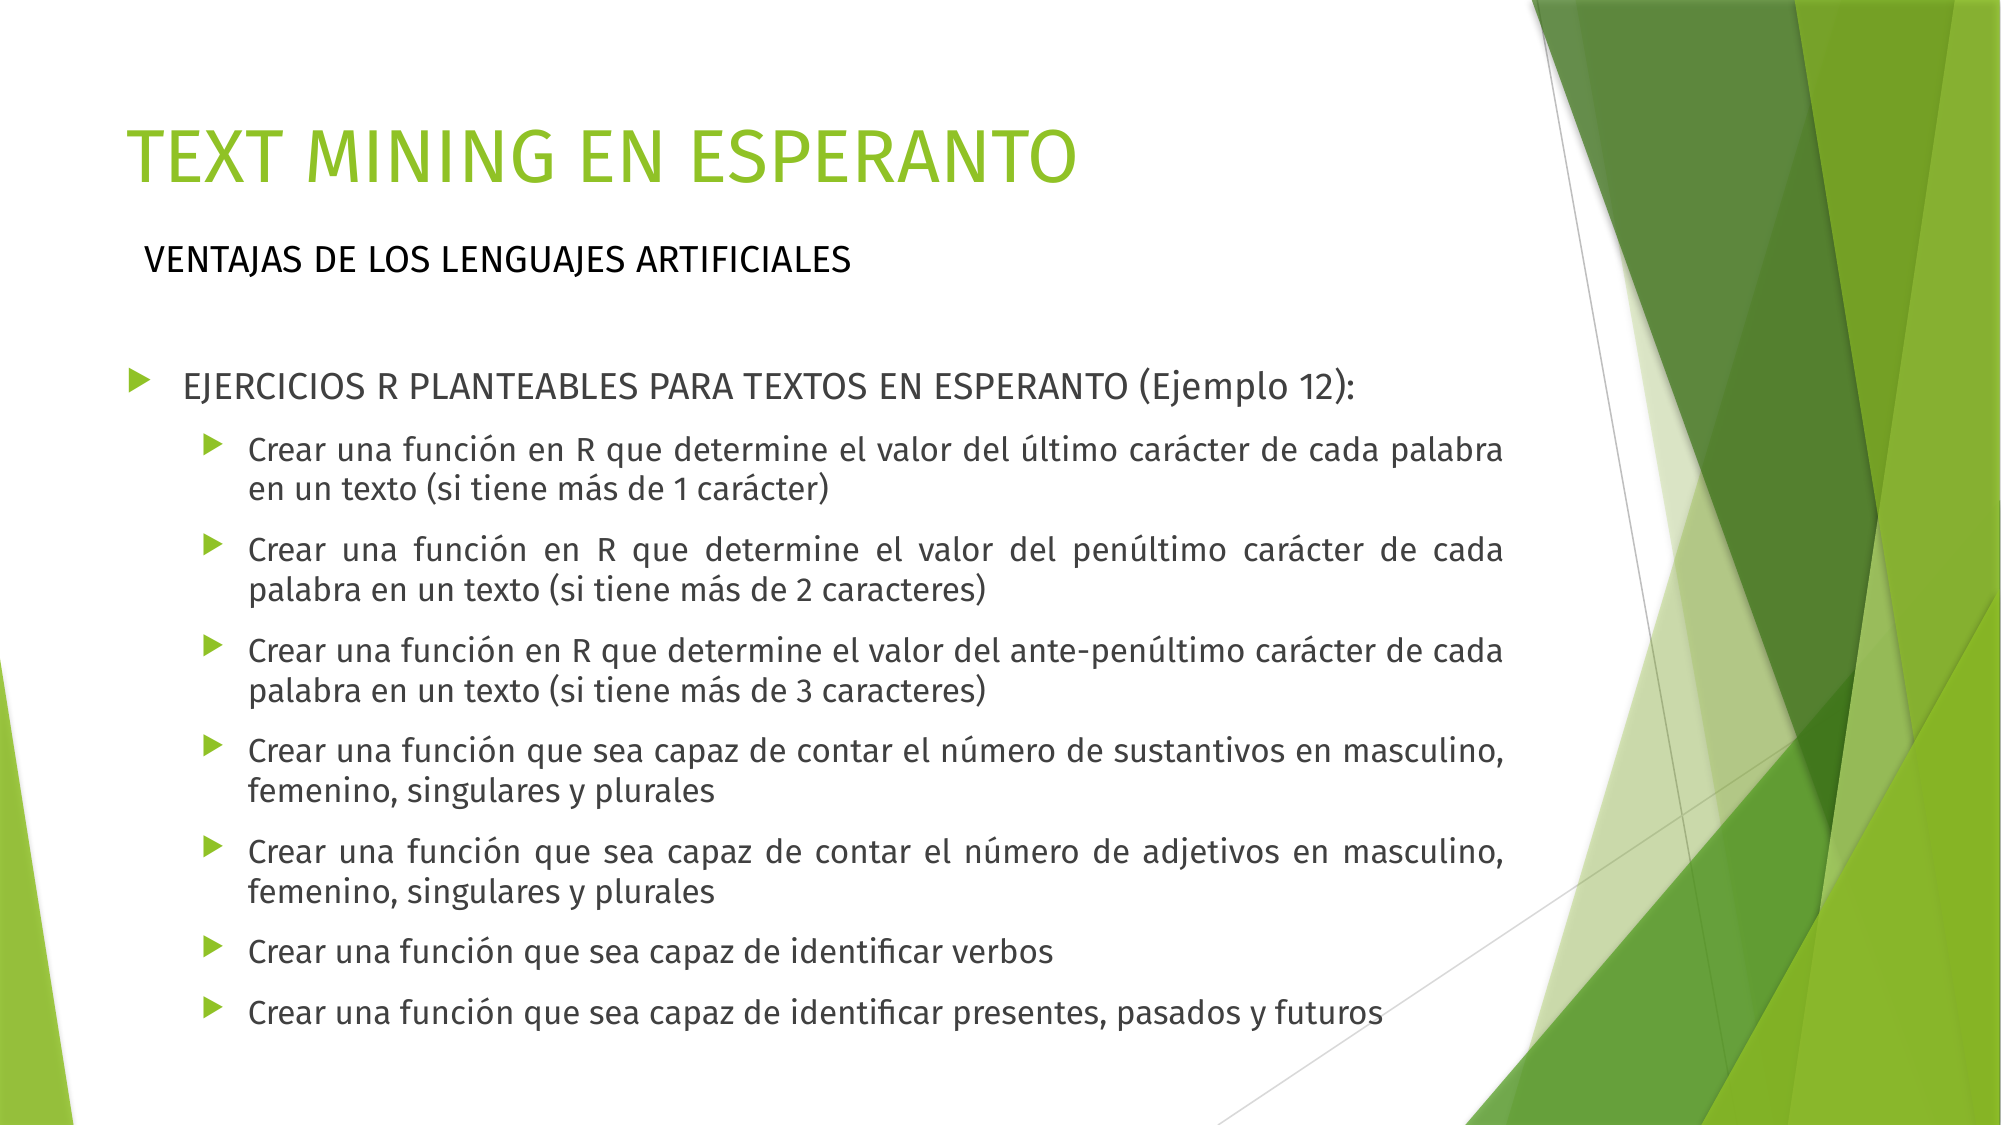

# TEXT MINING EN ESPERANTO
VENTAJAS DE LOS LENGUAJES ARTIFICIALES
EJERCICIOS R PLANTEABLES PARA TEXTOS EN ESPERANTO (Ejemplo 12):
Crear una función en R que determine el valor del último carácter de cada palabra en un texto (si tiene más de 1 carácter)
Crear una función en R que determine el valor del penúltimo carácter de cada palabra en un texto (si tiene más de 2 caracteres)
Crear una función en R que determine el valor del ante-penúltimo carácter de cada palabra en un texto (si tiene más de 3 caracteres)
Crear una función que sea capaz de contar el número de sustantivos en masculino, femenino, singulares y plurales
Crear una función que sea capaz de contar el número de adjetivos en masculino, femenino, singulares y plurales
Crear una función que sea capaz de identificar verbos
Crear una función que sea capaz de identificar presentes, pasados y futuros